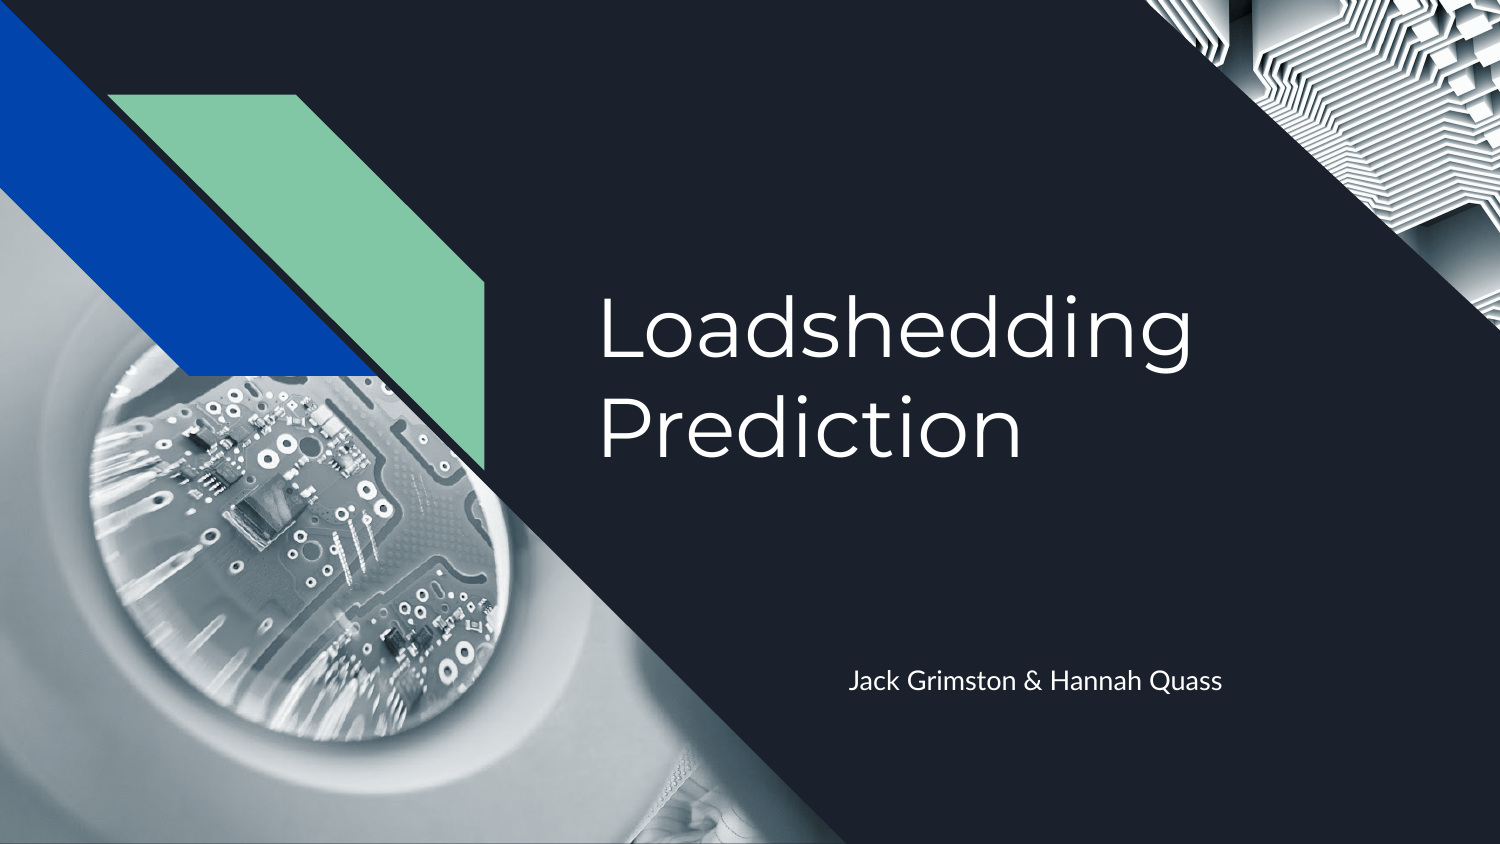

# Loadshedding Prediction
Jack Grimston & Hannah Quass